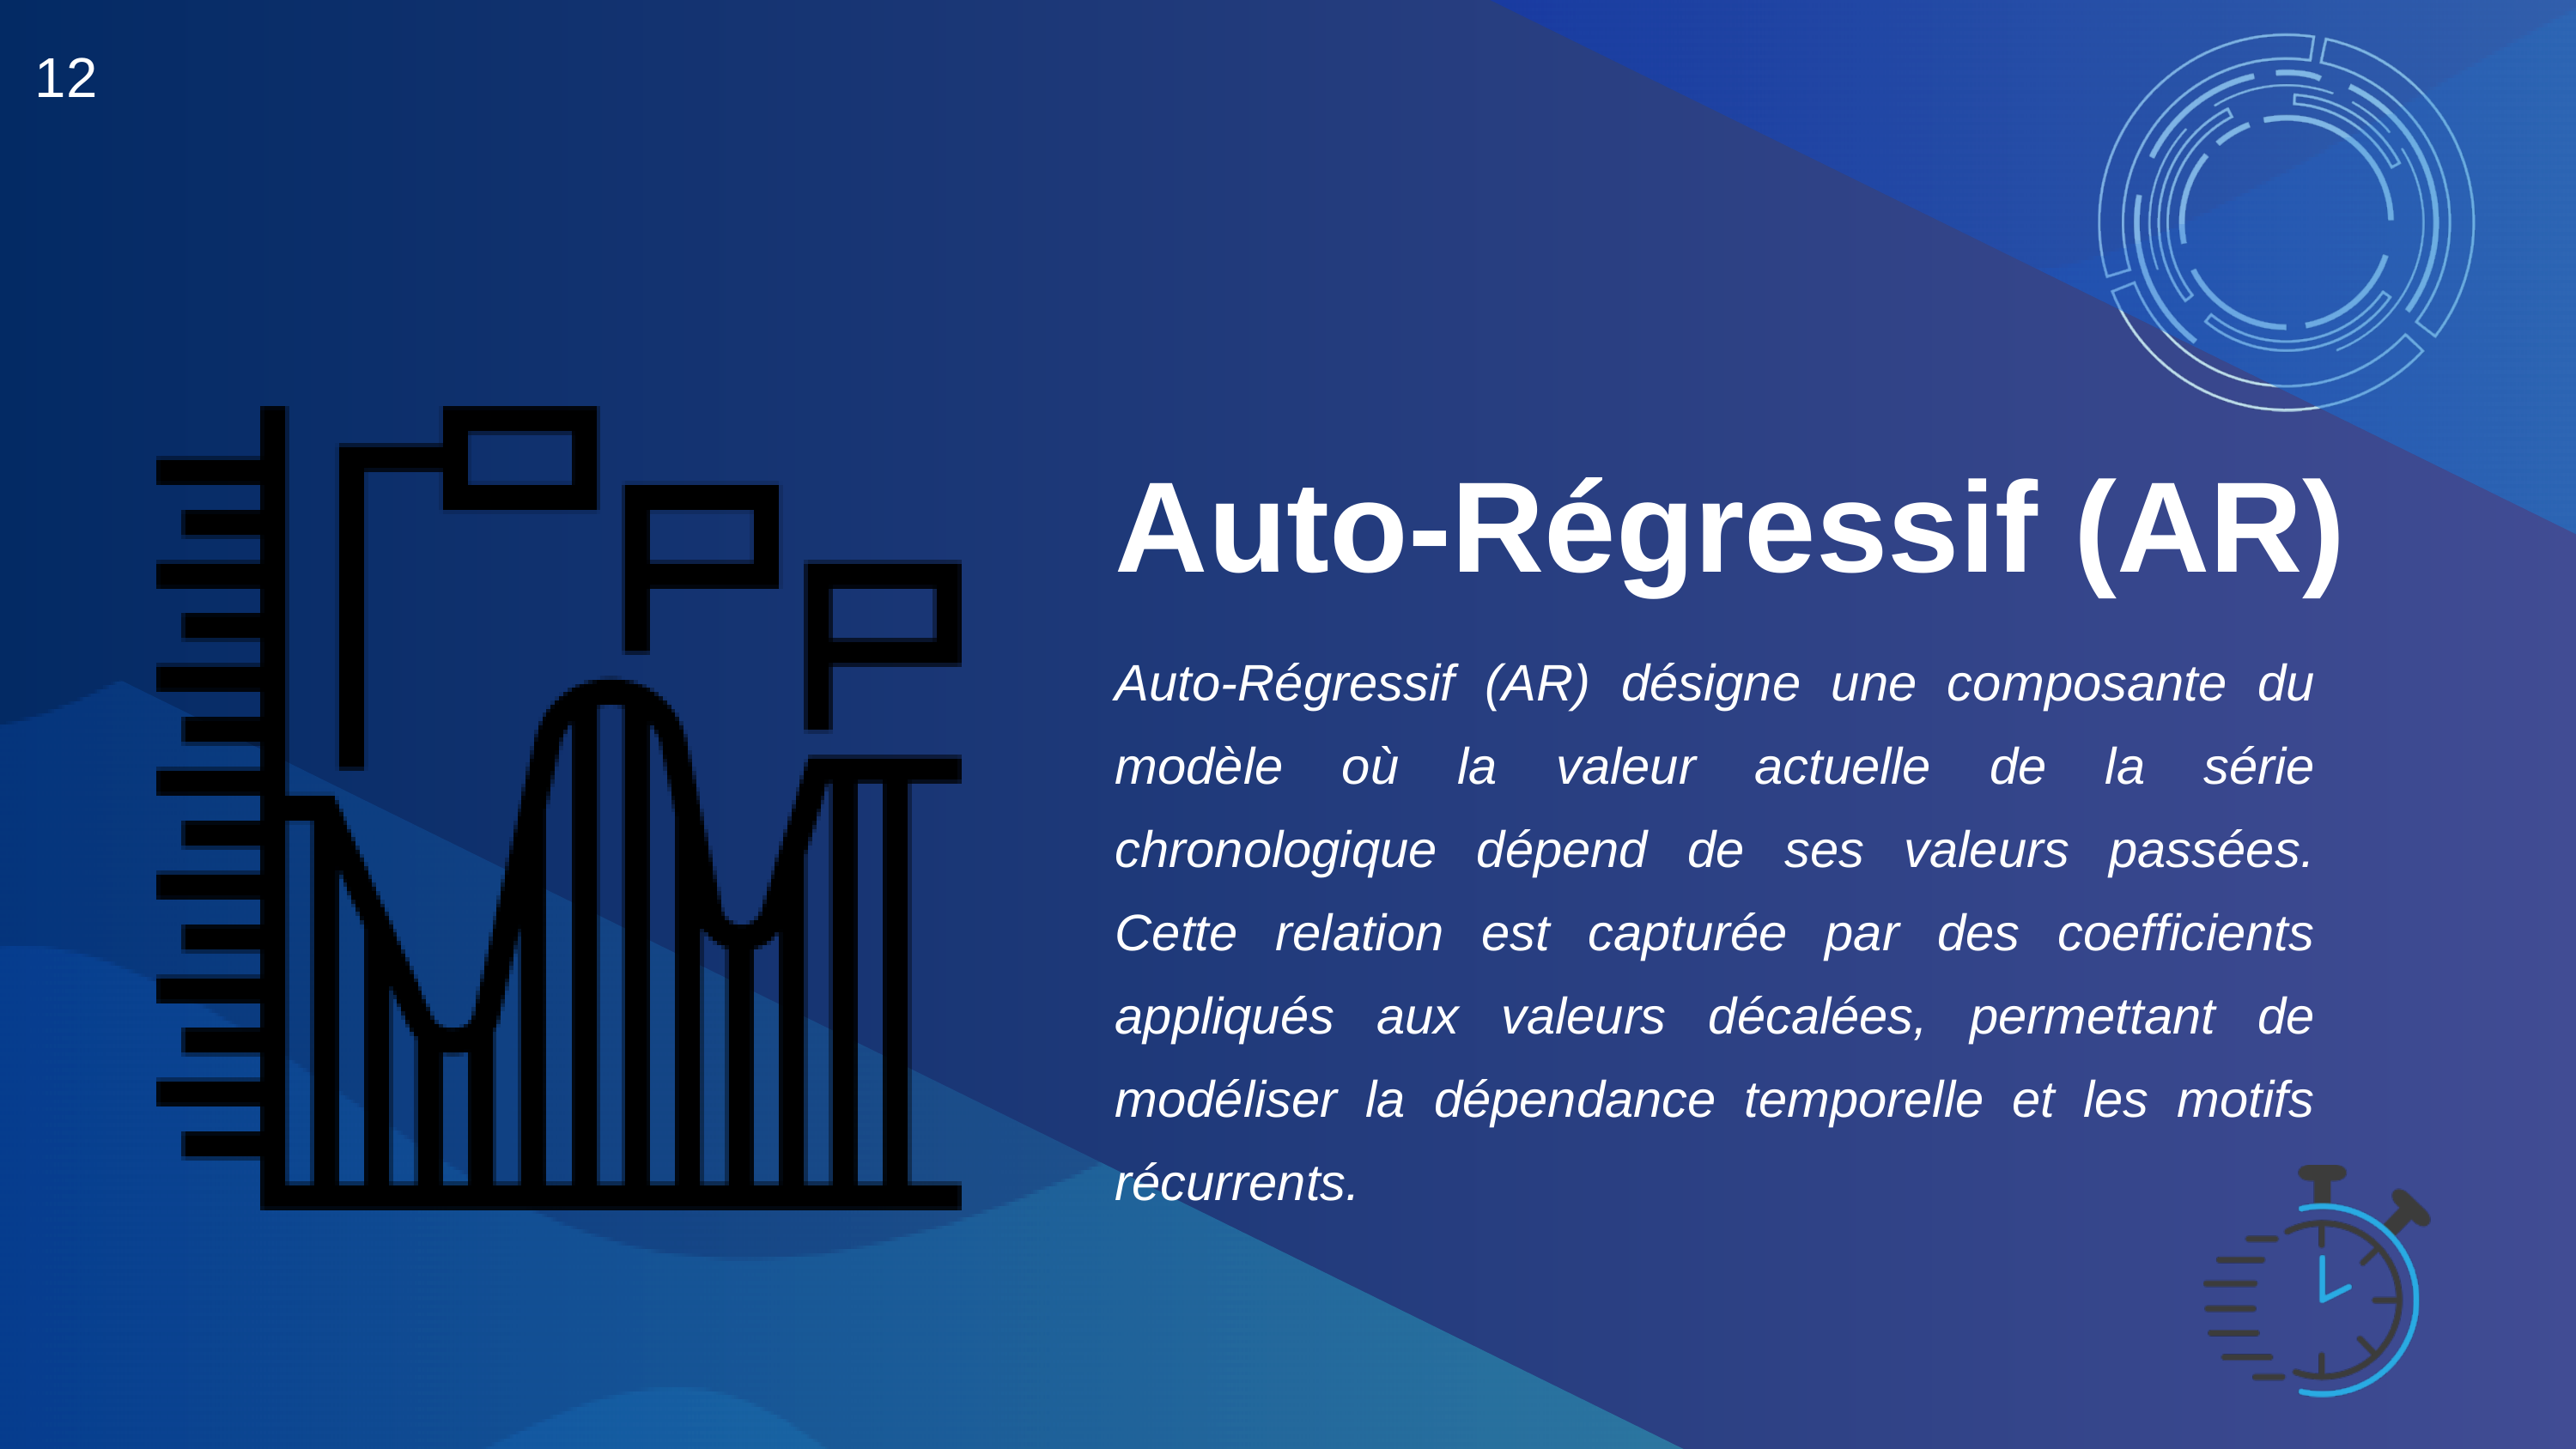

12

Auto-Régressif (AR)
Auto-Régressif (AR) désigne une composante du modèle où la valeur actuelle de la série chronologique dépend de ses valeurs passées. Cette relation est capturée par des coefficients appliqués aux valeurs décalées, permettant de modéliser la dépendance temporelle et les motifs récurrents.